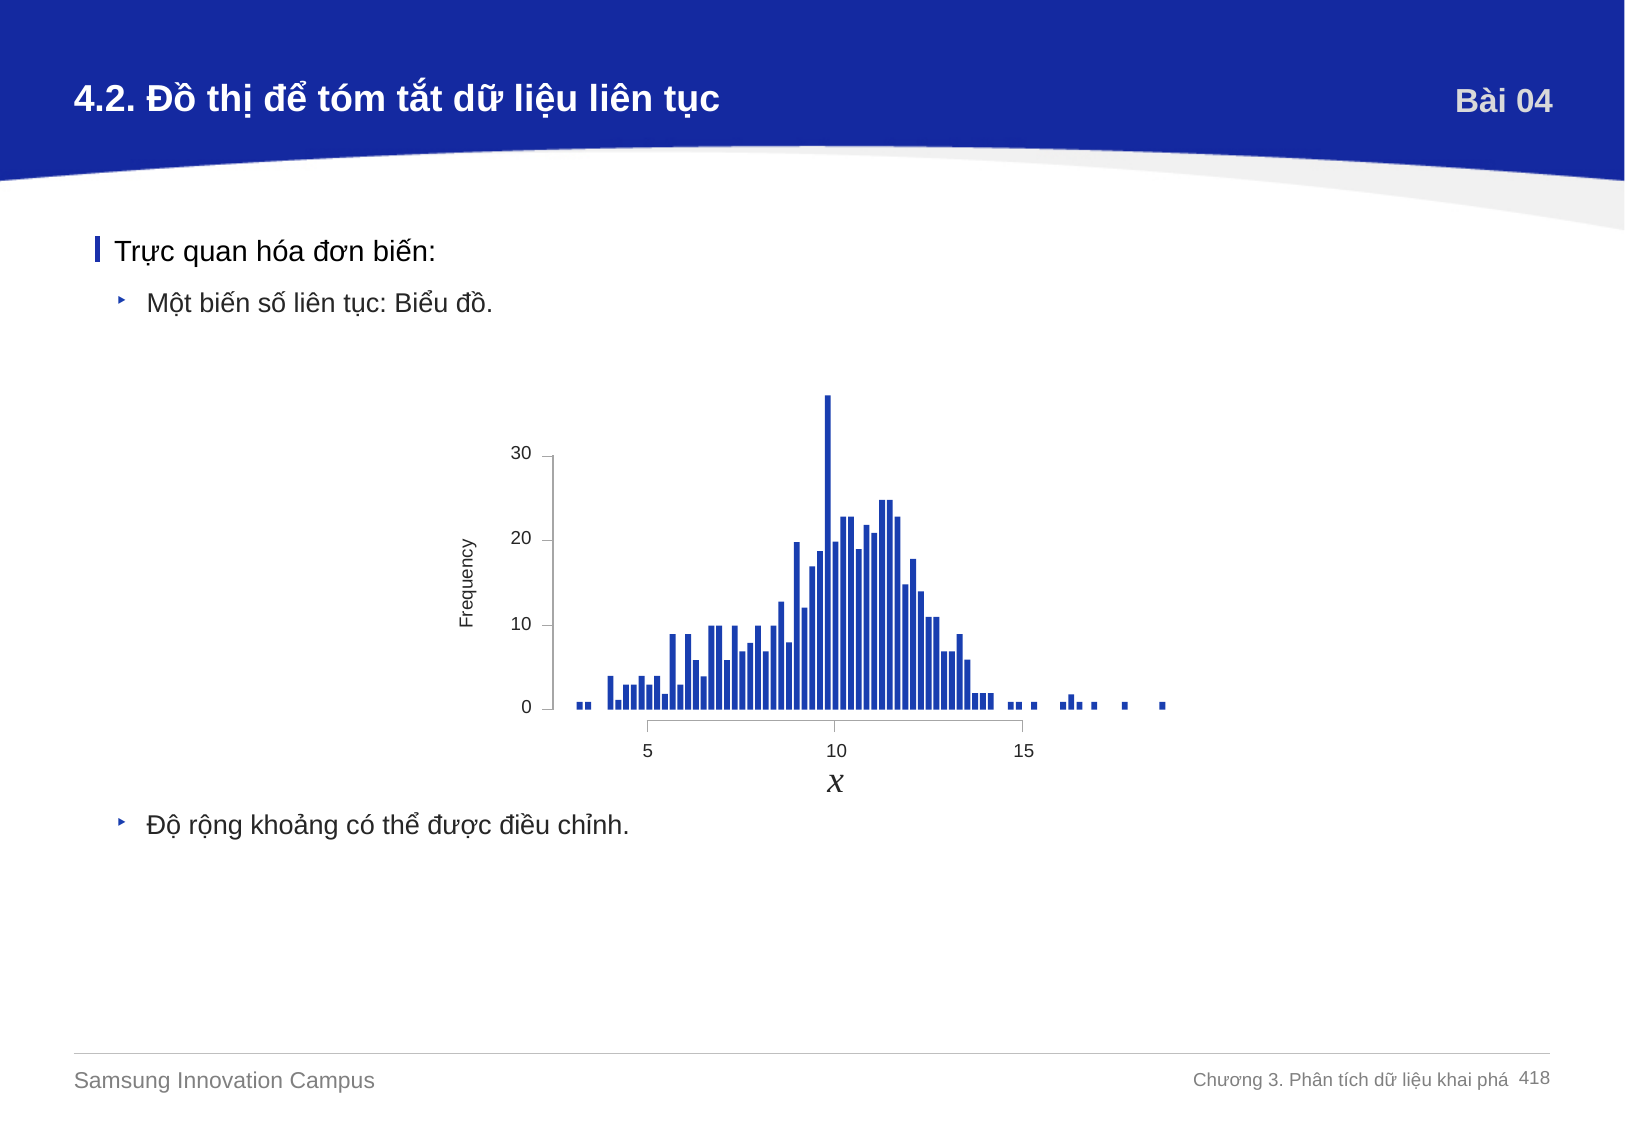

4.2. Đồ thị để tóm tắt dữ liệu liên tục
Bài 04
Trực quan hóa đơn biến:
Một biến số liên tục: Biểu đồ.

30
20
Frequency
10
0
5
10
15
x
Độ rộng khoảng có thể được điều chỉnh.